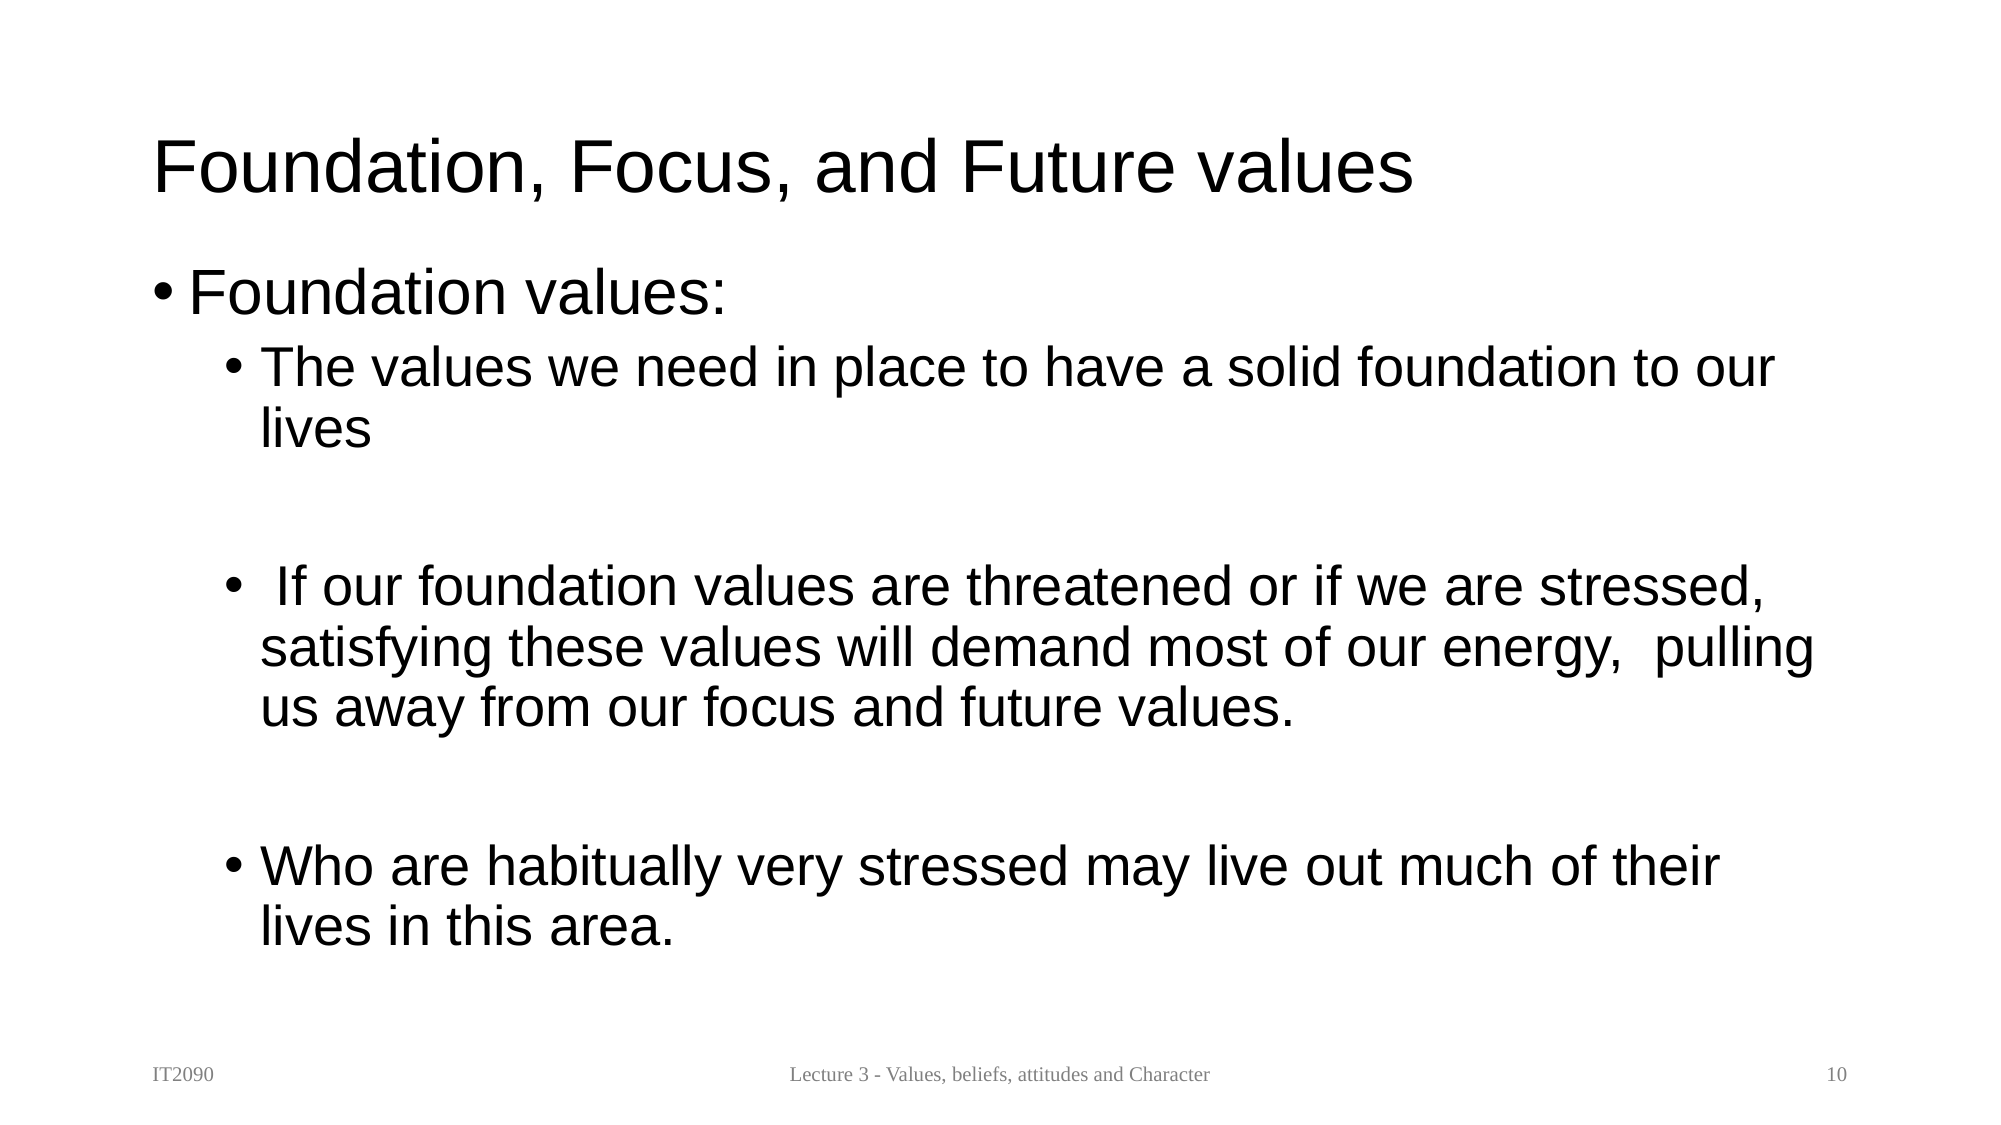

# Foundation, Focus, and Future values
Foundation values:
The values we need in place to have a solid foundation to our lives

 If our foundation values are threatened or if we are stressed, satisfying these values will demand most of our energy,  pulling us away from our focus and future values.

Who are habitually very stressed may live out much of their lives in this area.
IT2090
Lecture 3 - Values, beliefs, attitudes and Character
10